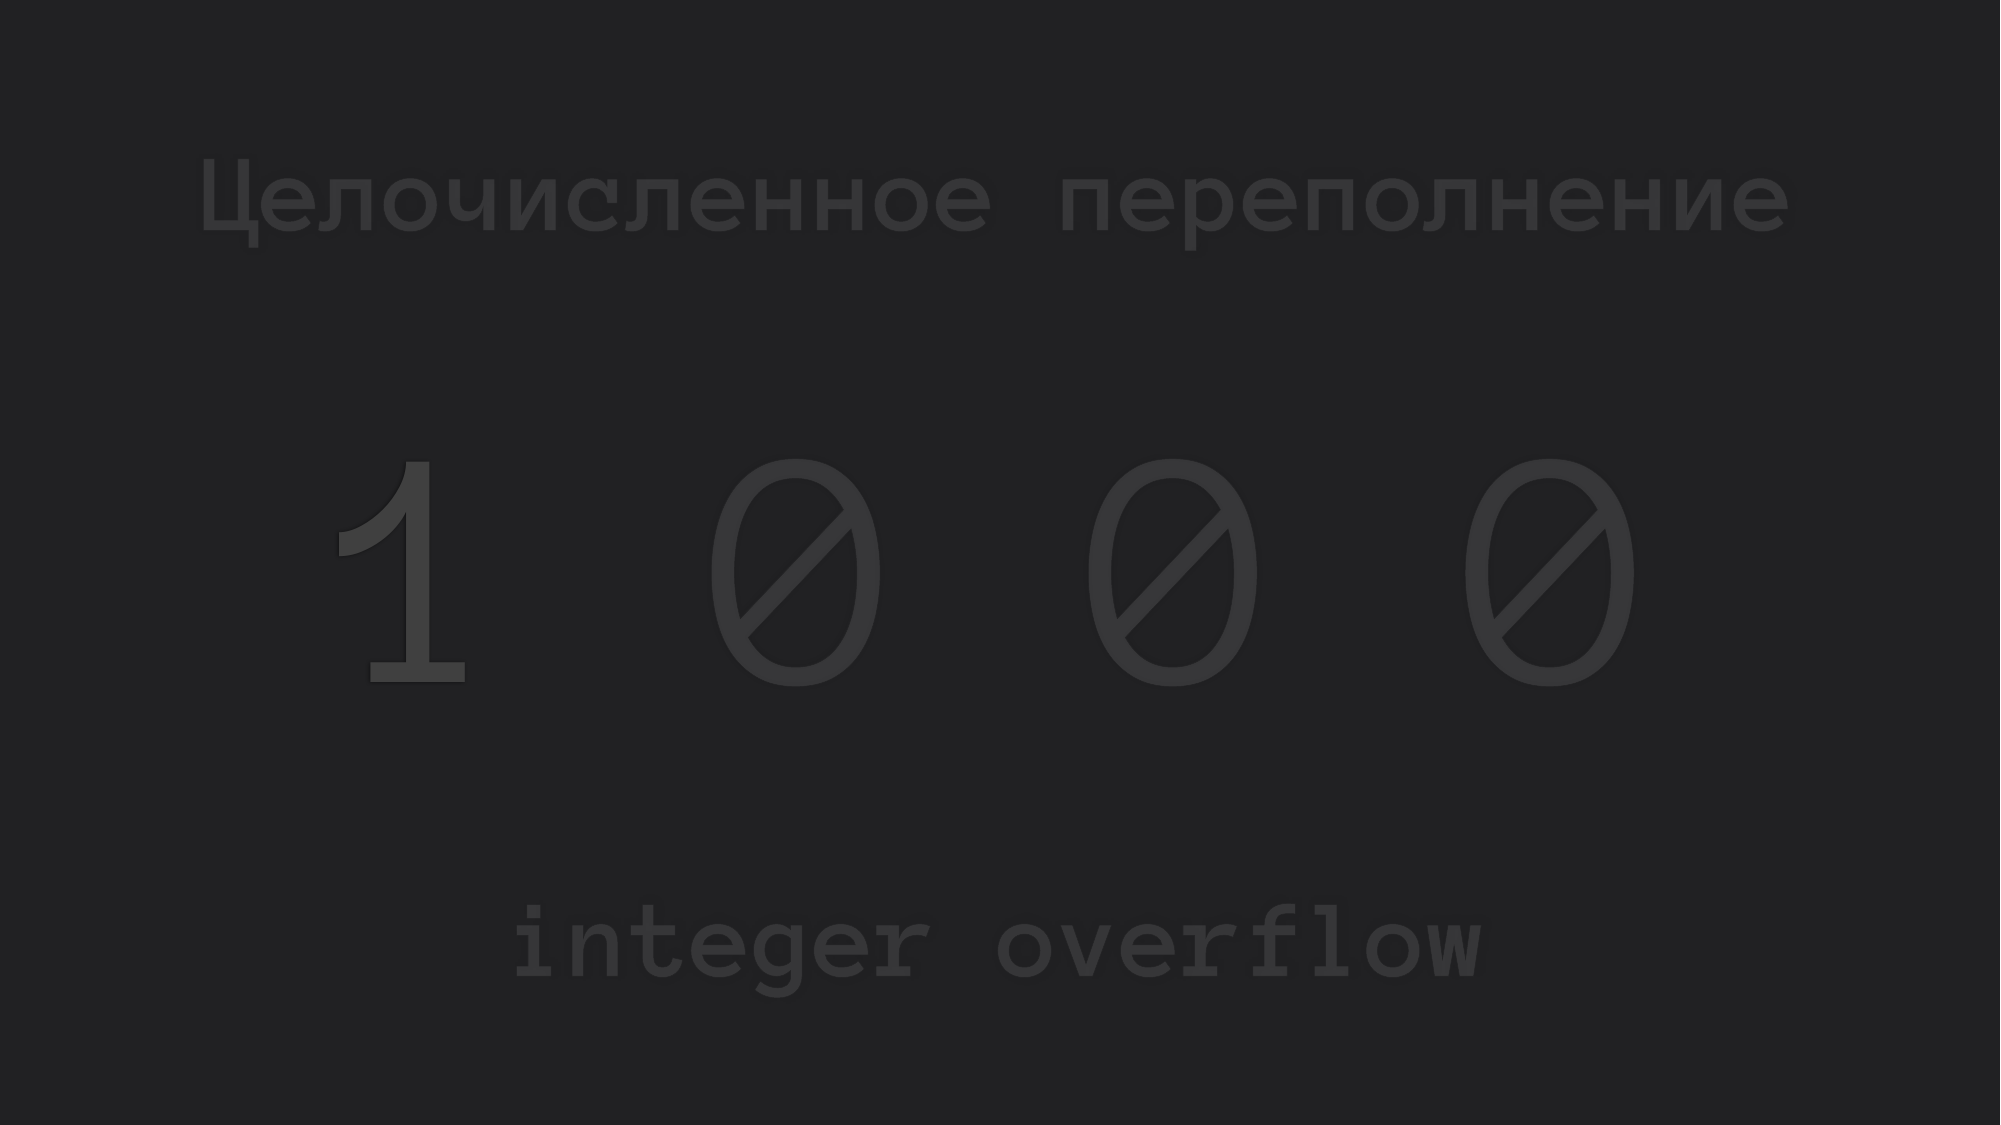

Целочисленное переполнение
1 0 0 0
integer overflow